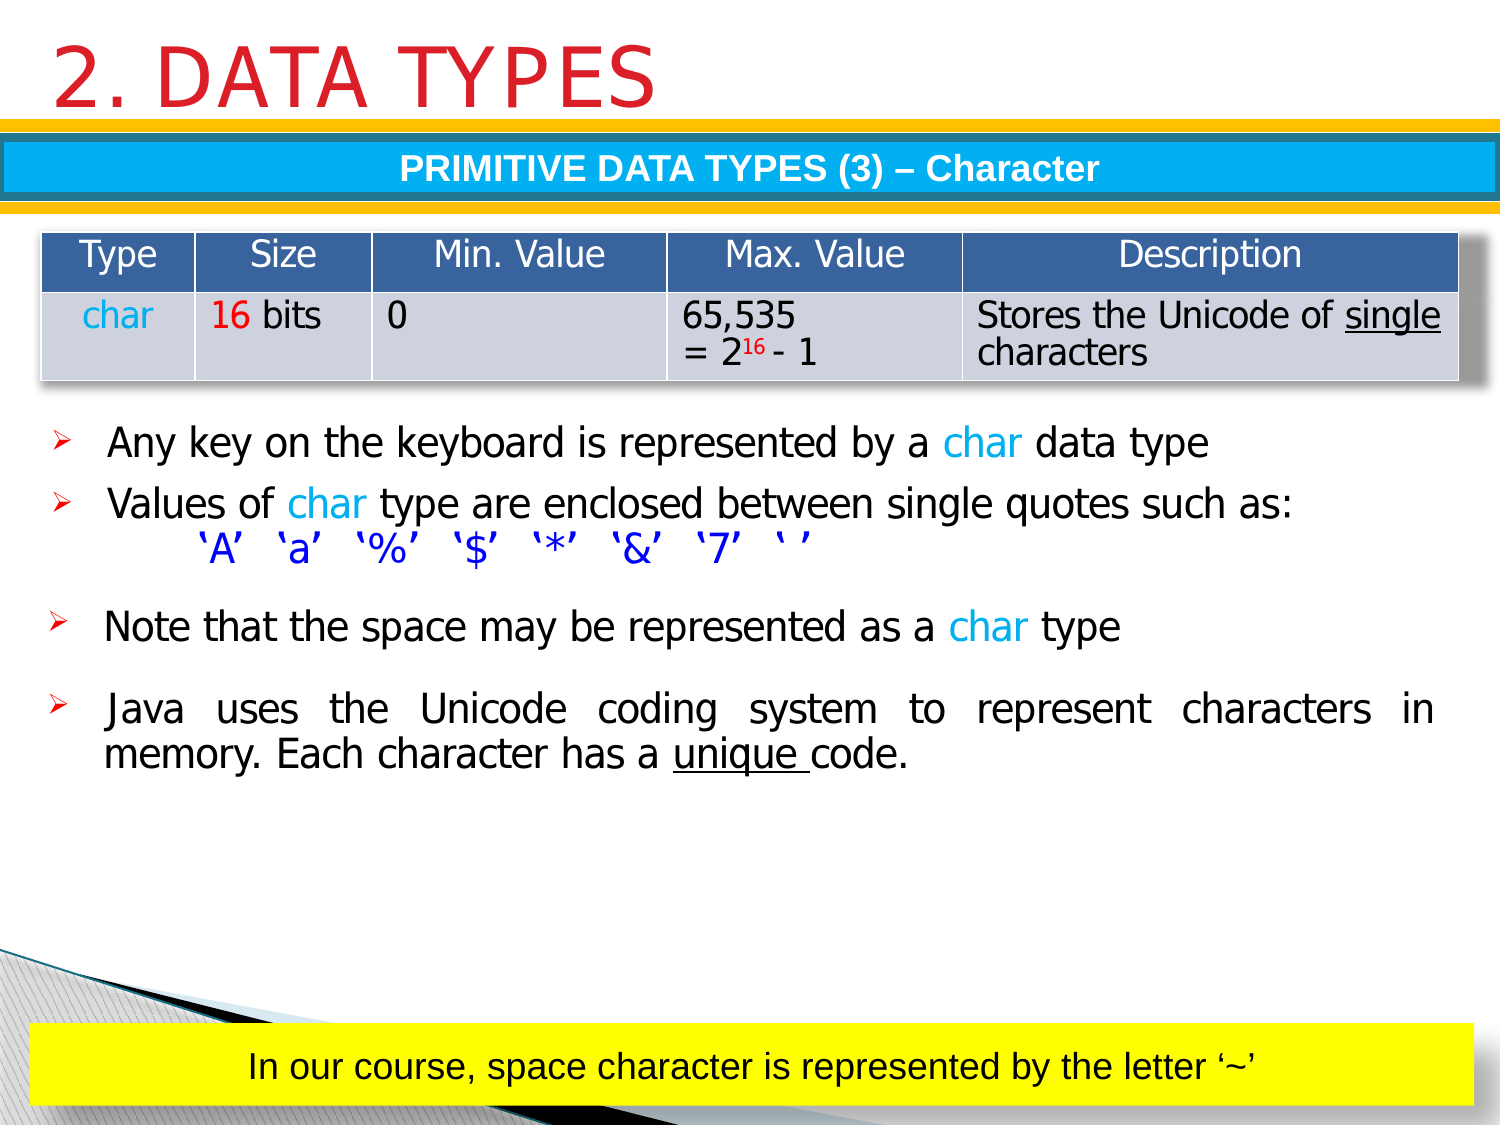

# 2. DATA TYPES
PRIMITIVE DATA TYPES (3) – Character
| Type | Size | Min. Value | Max. Value | Description |
| --- | --- | --- | --- | --- |
| char | 16 bits | 0 | 65,535 = 216 - 1 | Stores the Unicode of single characters |
Any key on the keyboard is represented by a char data type

Values of char type are enclosed between single quotes such as:
	‘A’   ‘a’   ‘%’   ‘$’   ‘*’   ‘&’   ‘7’   ‘ ’

Note that the space may be represented as a char type
Java uses the Unicode coding system to represent characters in memory. Each character has a unique code.
In our course, space character is represented by the letter ‘~’
71